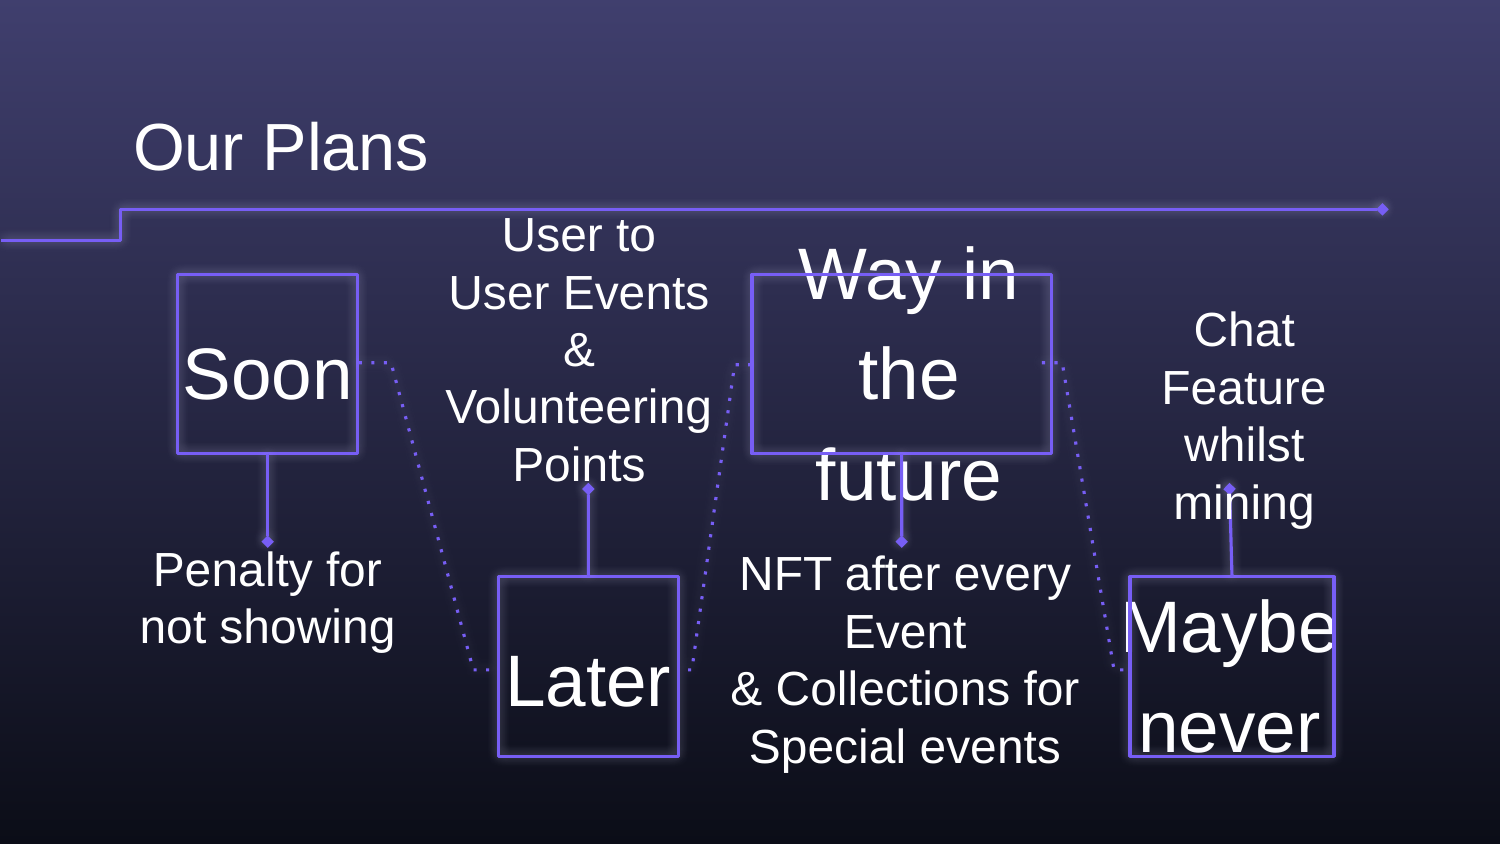

# Our Plans

User to User Events & Volunteering Points
Soon
Way in the future

Chat Feature whilst mining
Penalty for not showing

NFT after every Event
& Collections for Special events
Maybe never
Later